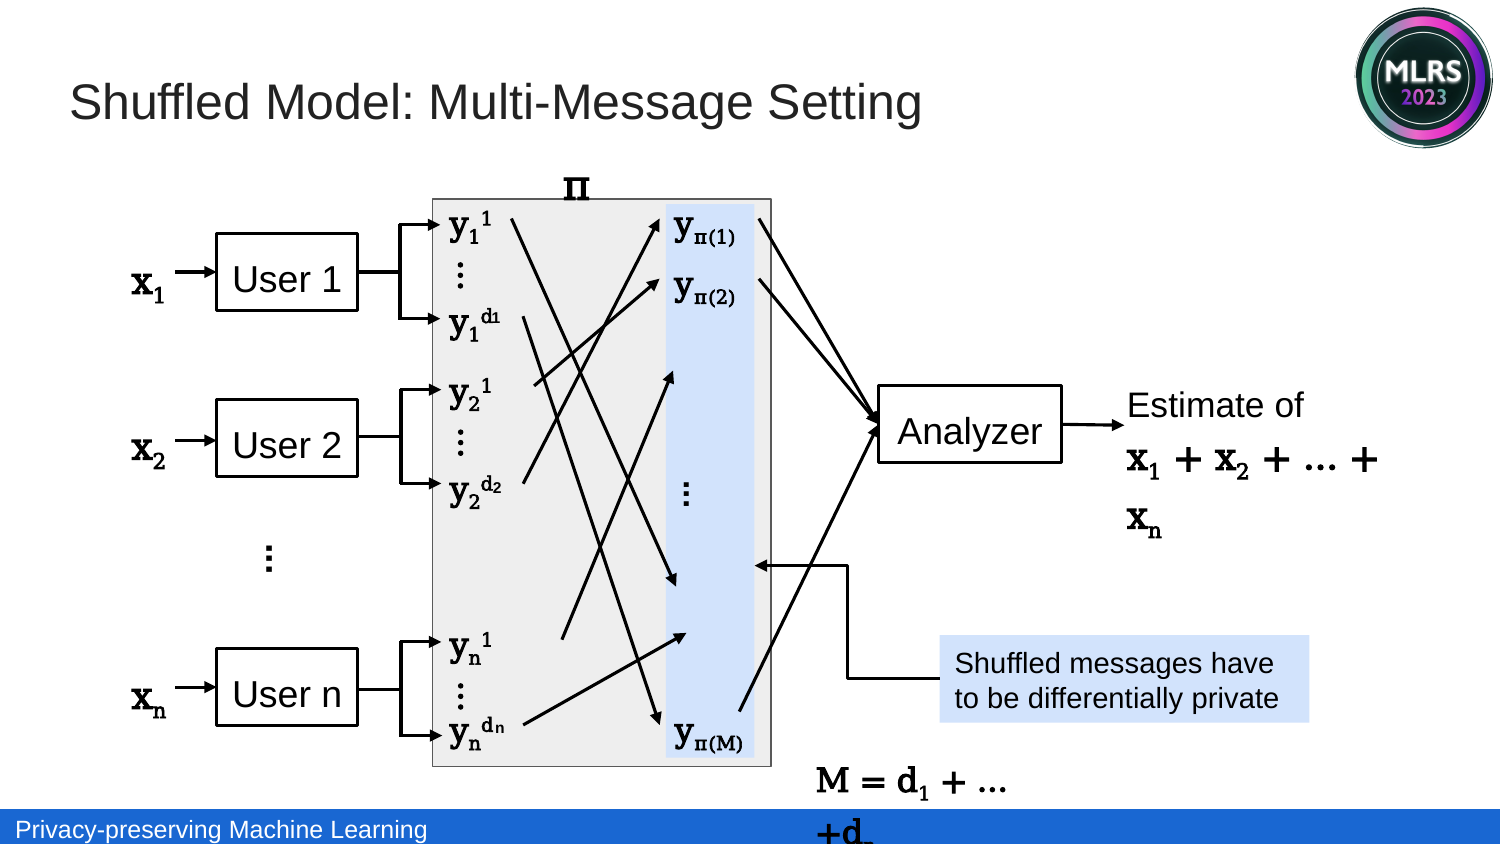

Shuffled Model: Multi-Message Setting
π
yπ(1)
y11

x1
User 1
yπ(2)
...
y1d
1
y21
Estimate of
x1 + x2 + … + xn
Analyzer
x2
User 2
...
y2d
2
...
...
yn1
Shuffled messages have to be differentially private
xn
User n
...
yπ(M)
ynd
n
M = d1 + … +dn